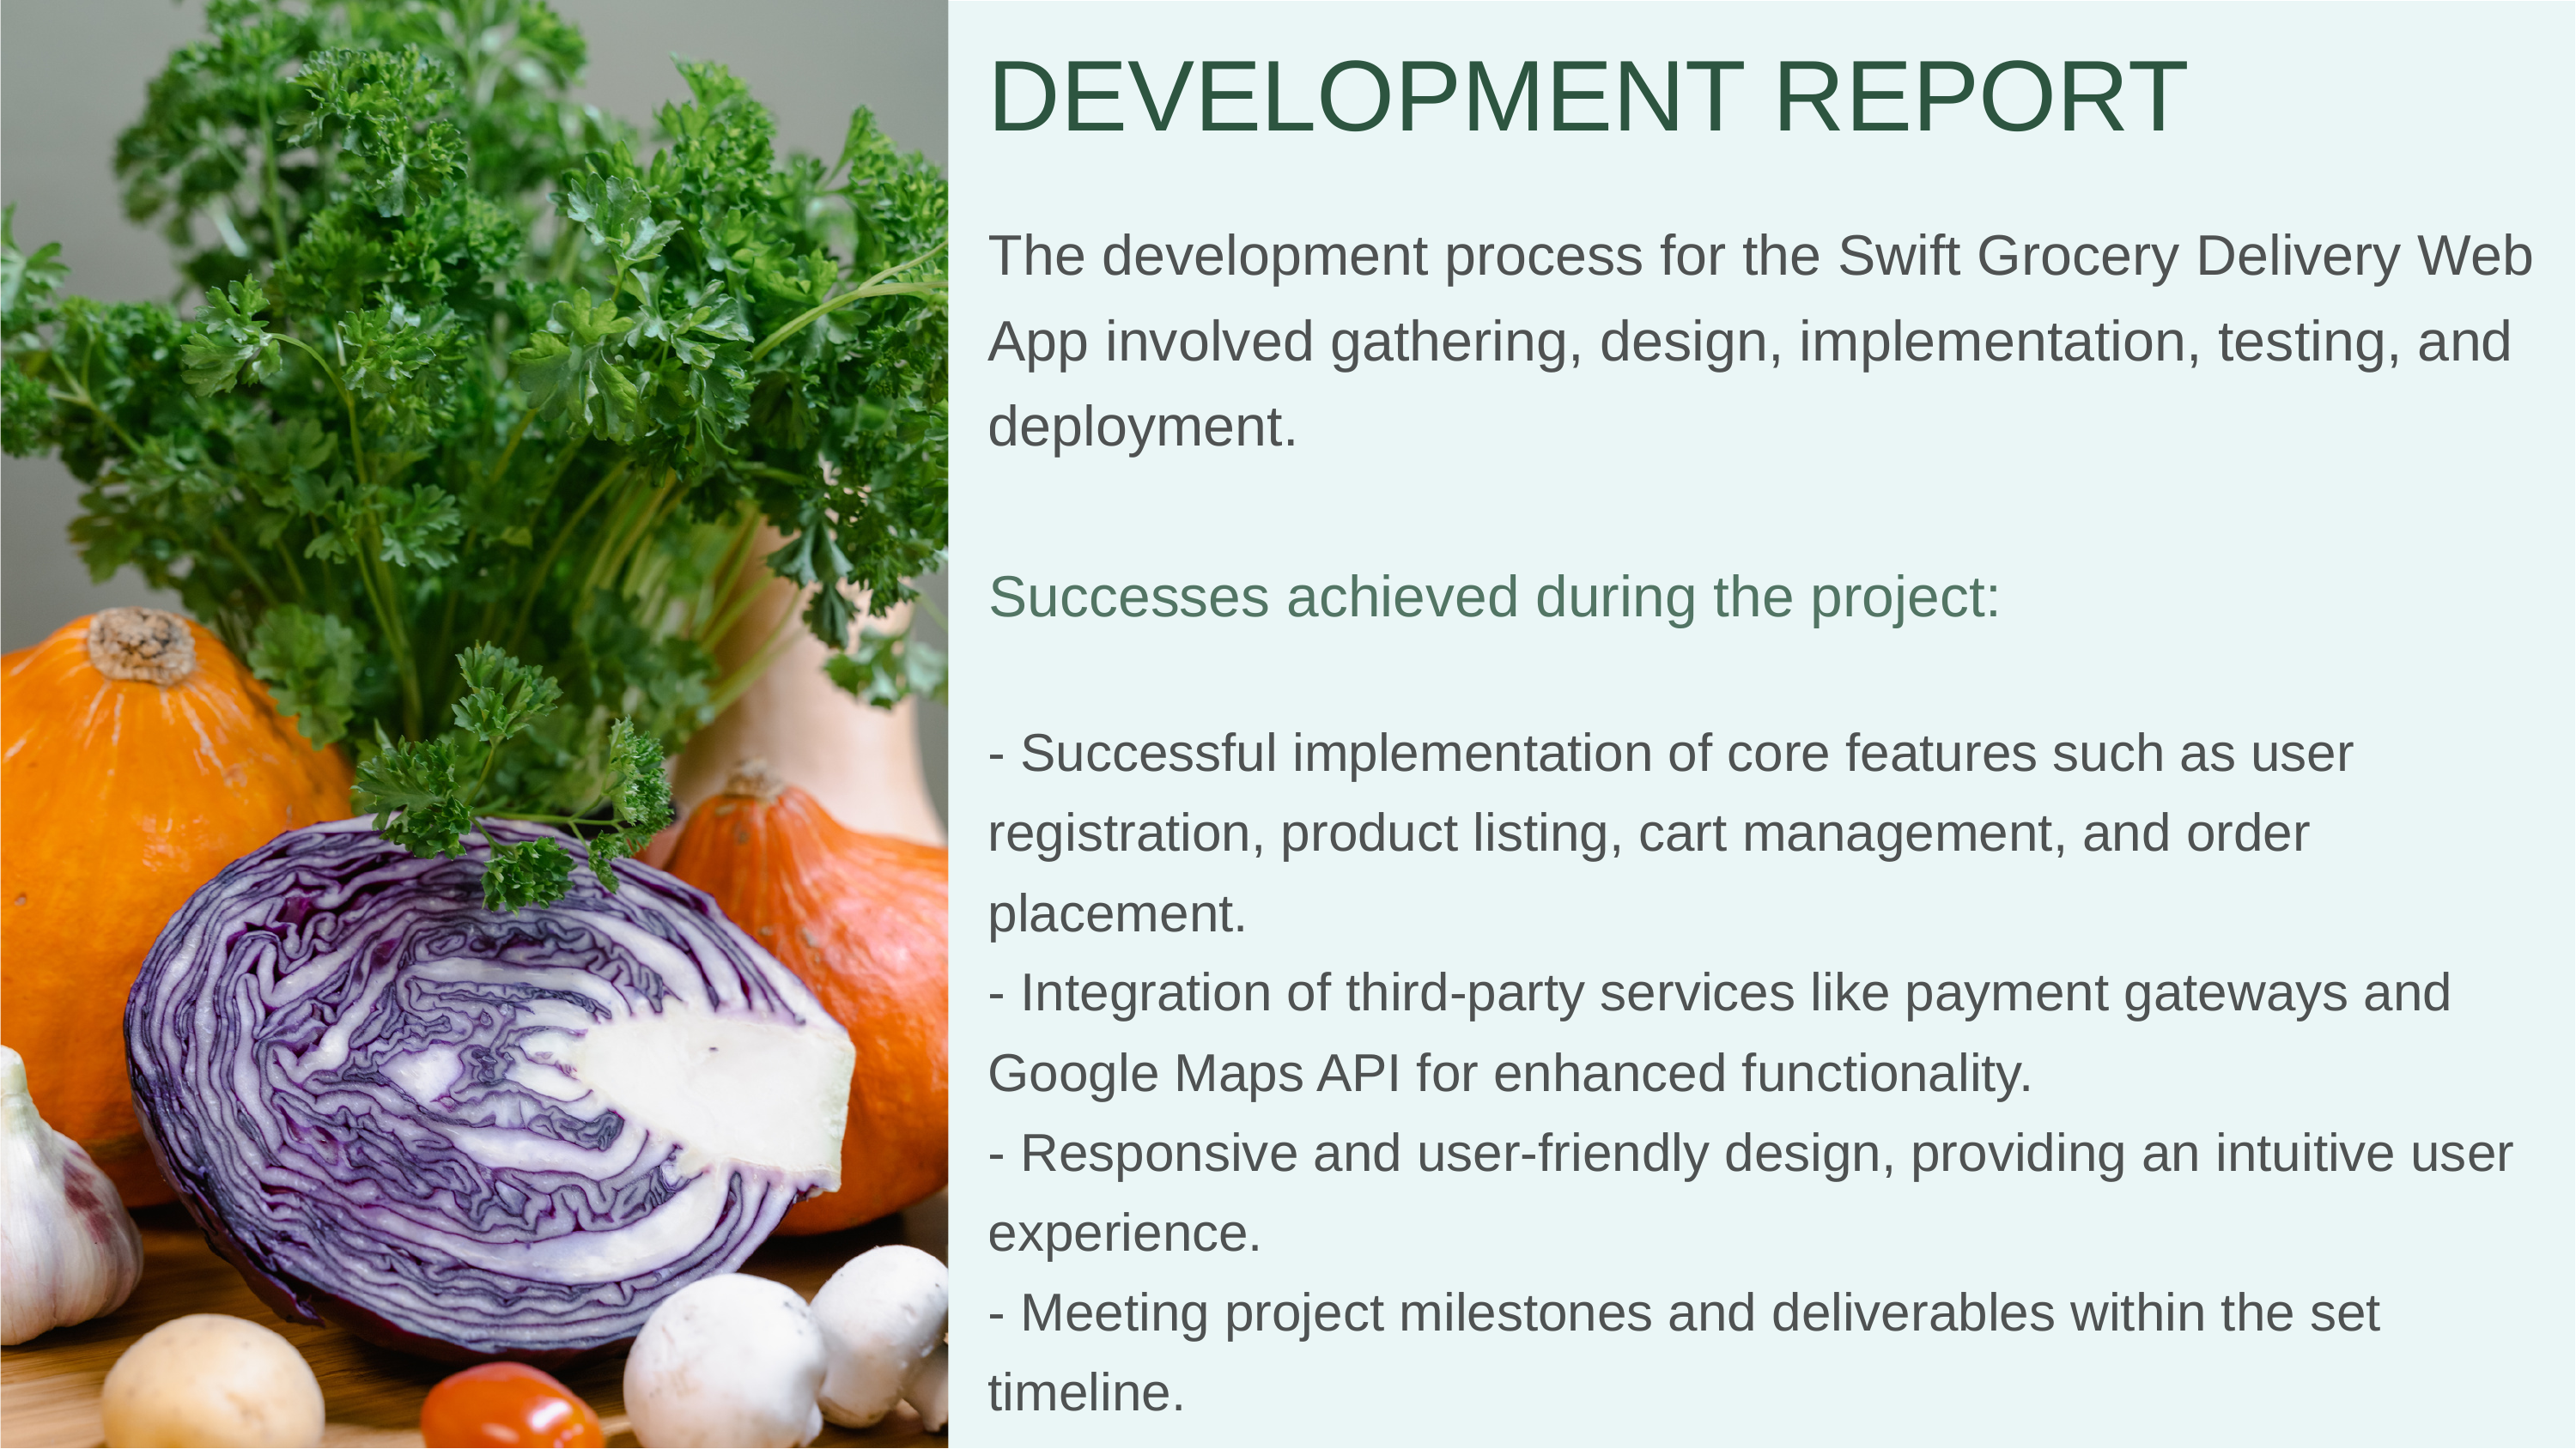

DEVELOPMENT REPORT
The development process for the Swift Grocery Delivery Web App involved gathering, design, implementation, testing, and deployment.
Successes achieved during the project:

- Successful implementation of core features such as user registration, product listing, cart management, and order placement.
- Integration of third-party services like payment gateways and Google Maps API for enhanced functionality.
- Responsive and user-friendly design, providing an intuitive user experience.
- Meeting project milestones and deliverables within the set timeline.